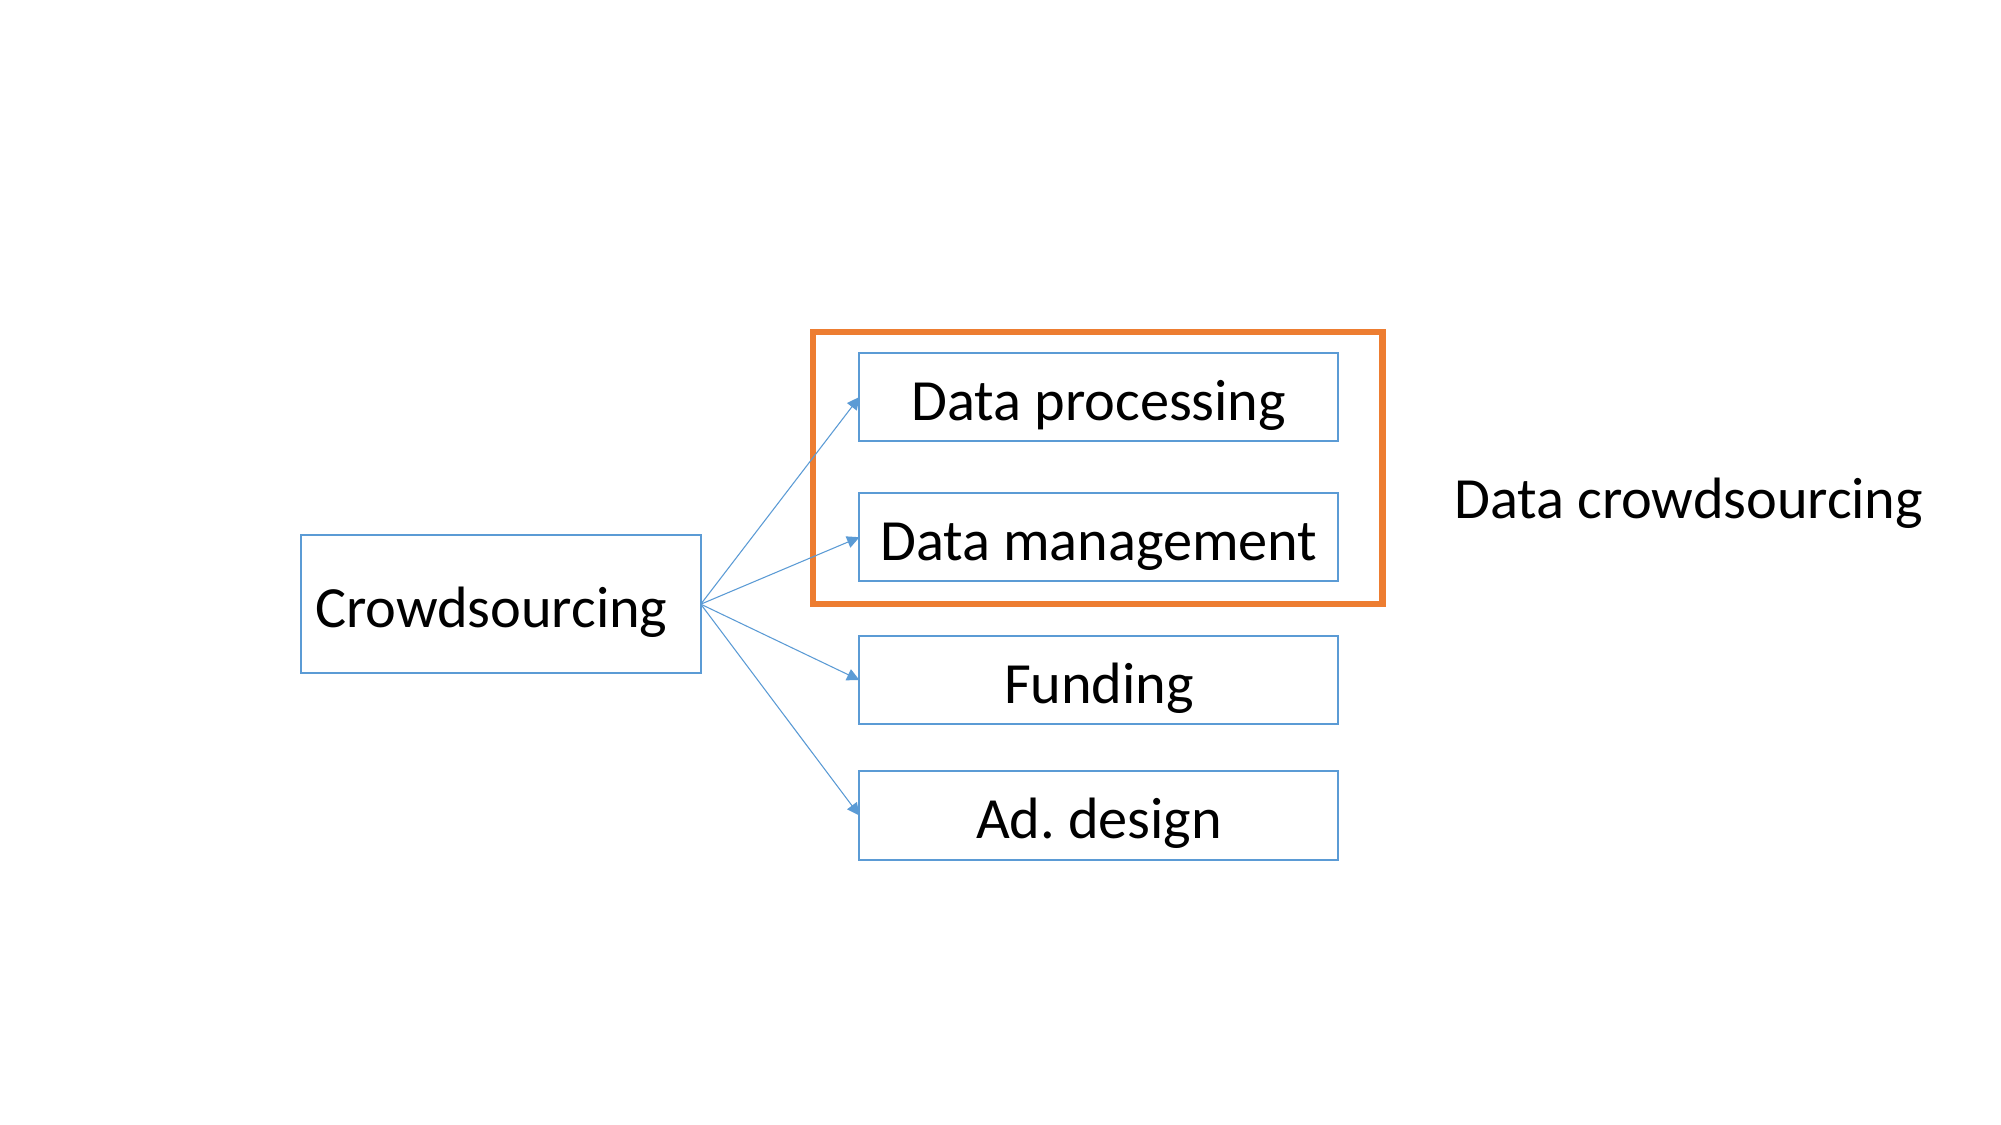

#

Data processing
Data crowdsourcing
Data management
Crowdsourcing
Funding
Ad. design